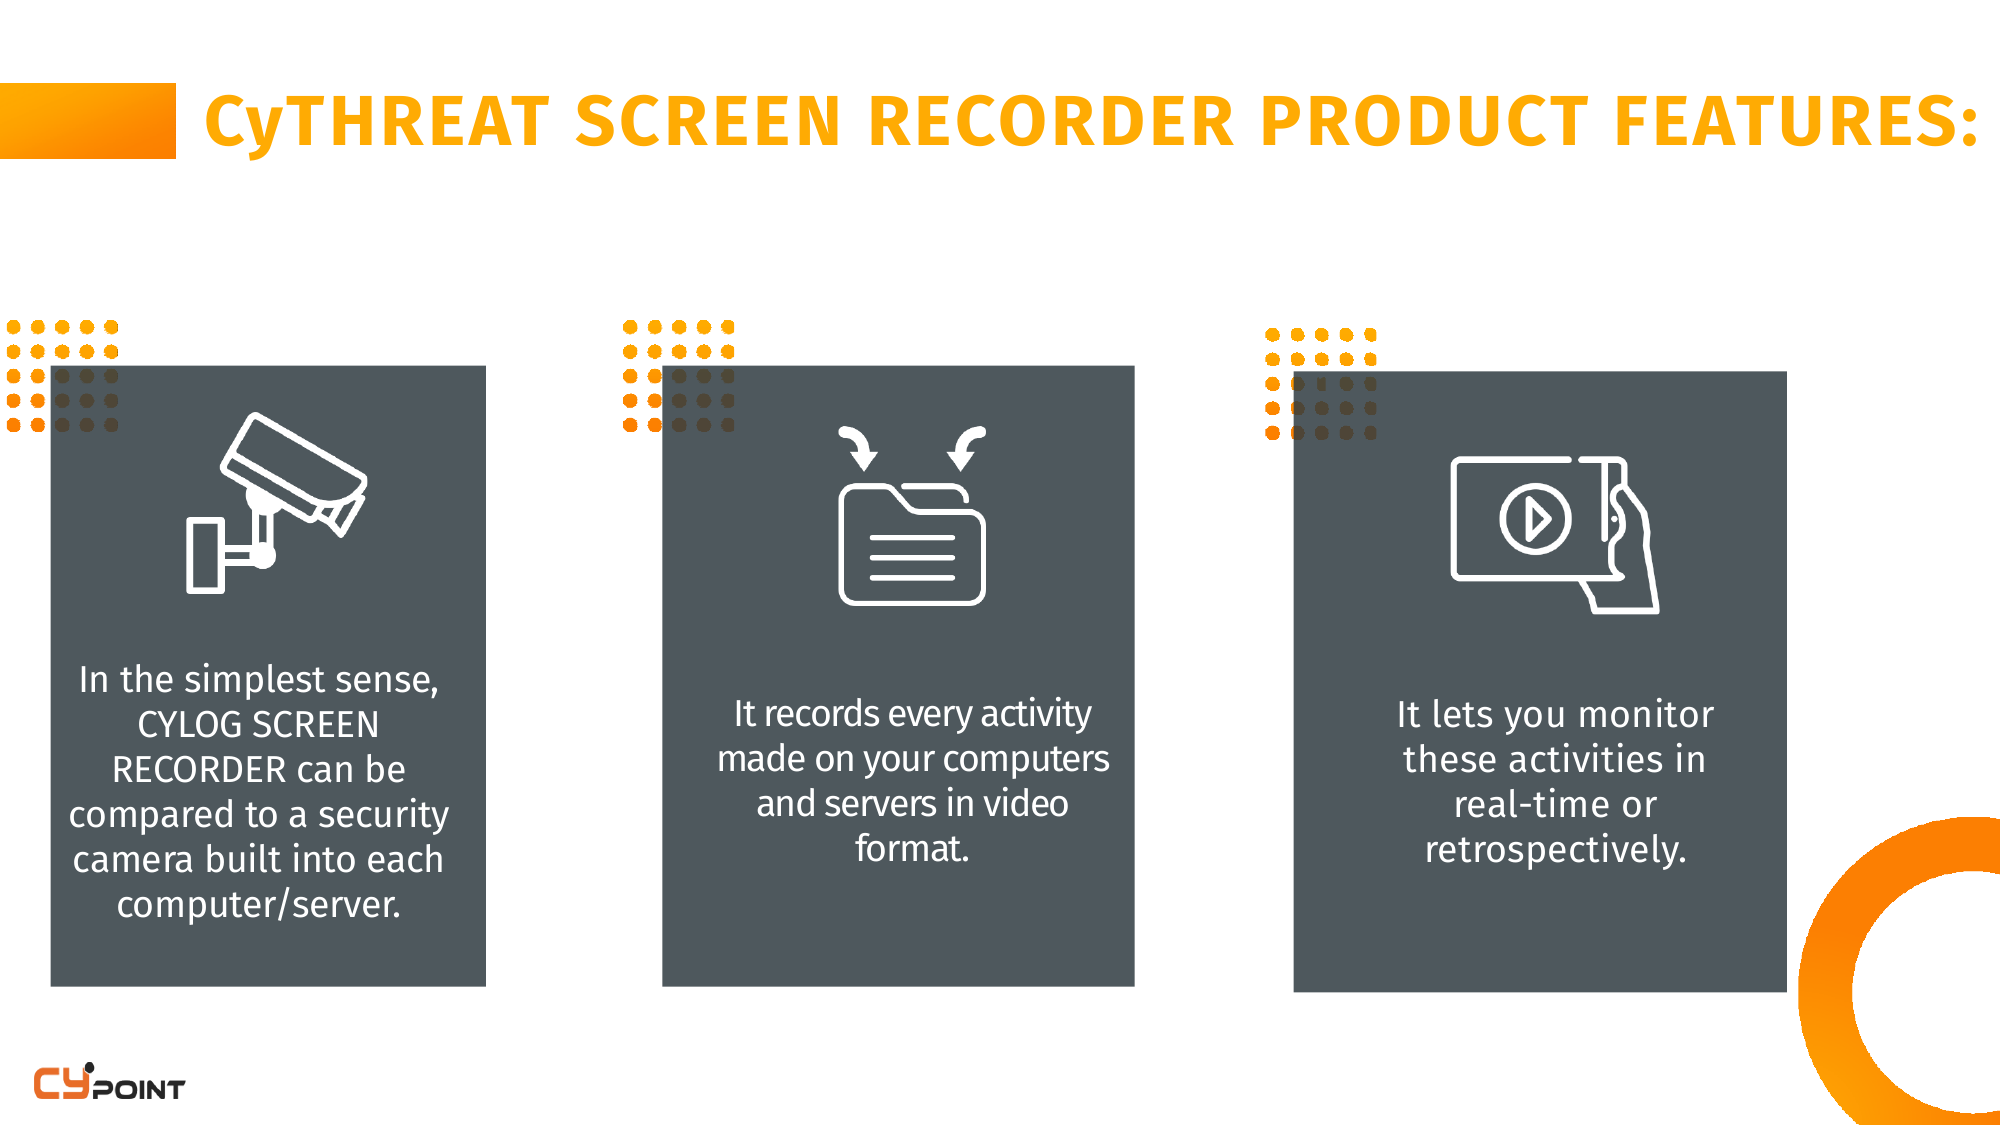

# CyTHREAT SCREEN RECORDER PRODUCT FEATURES:

11

In the simplest sense, CYLOG SCREEN RECORDER can be compared to a security camera built into each computer/server.

It records every activity made on your computers and servers in video format.

It lets you monitor these activities in real-time or retrospectively.